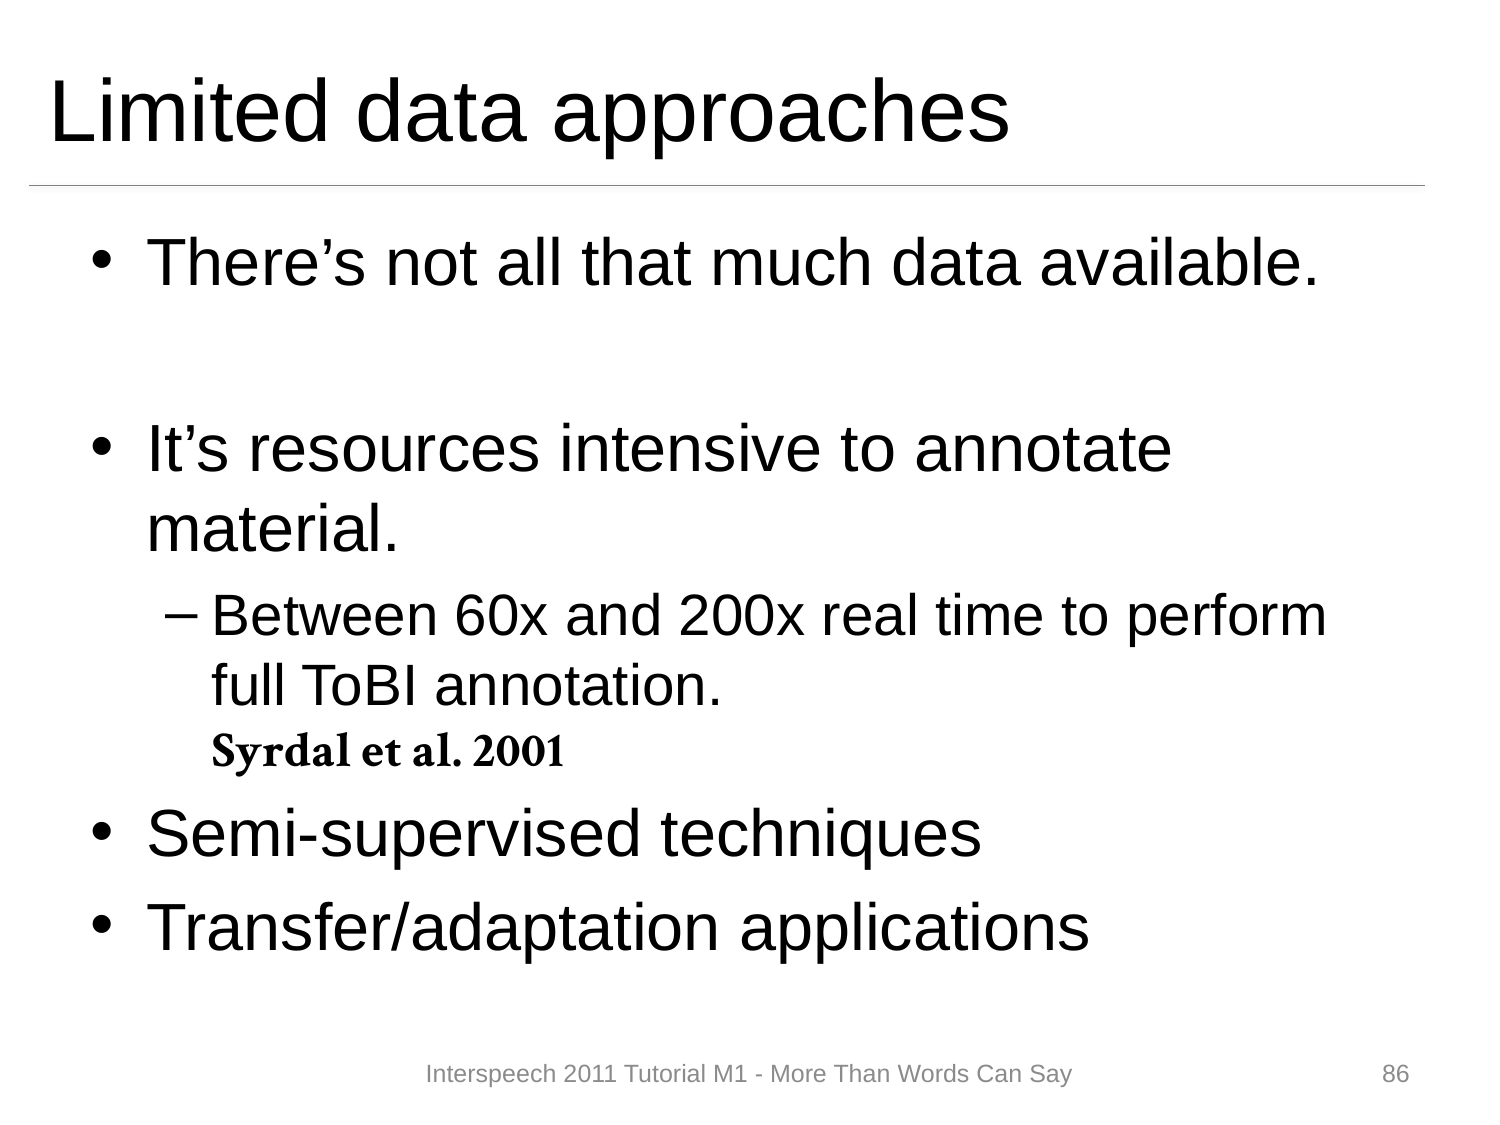

# Limited data approaches
There’s not all that much data available.

It’s resources intensive to annotate material.
Between 60x and 200x real time to perform full ToBI annotation.
Syrdal et al. 2001
Semi-supervised techniques
Transfer/adaptation applications
Interspeech 2011 Tutorial M1 - More Than Words Can Say
86